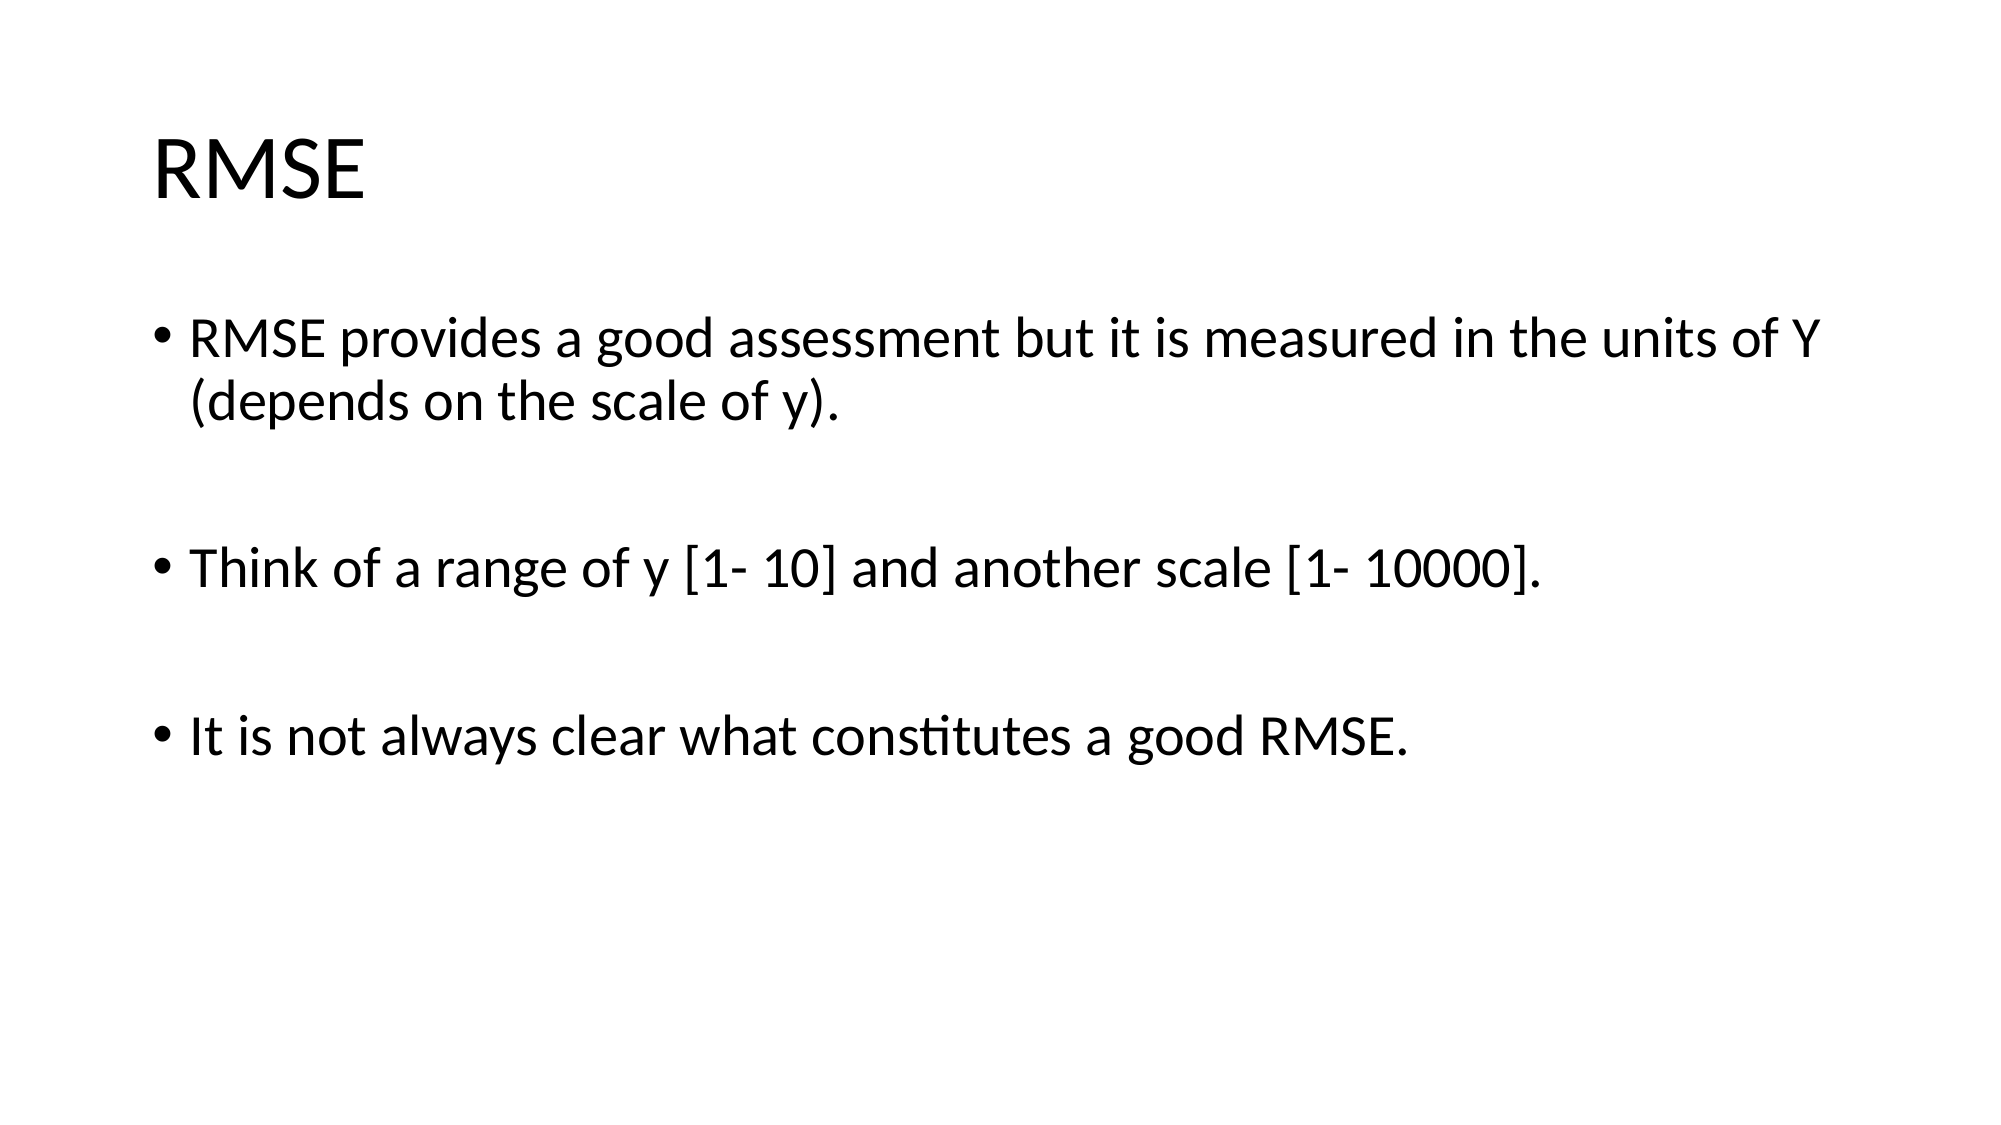

# RMSE
RMSE provides a good assessment but it is measured in the units of Y (depends on the scale of y).

Think of a range of y [1- 10] and another scale [1- 10000].

It is not always clear what constitutes a good RMSE.